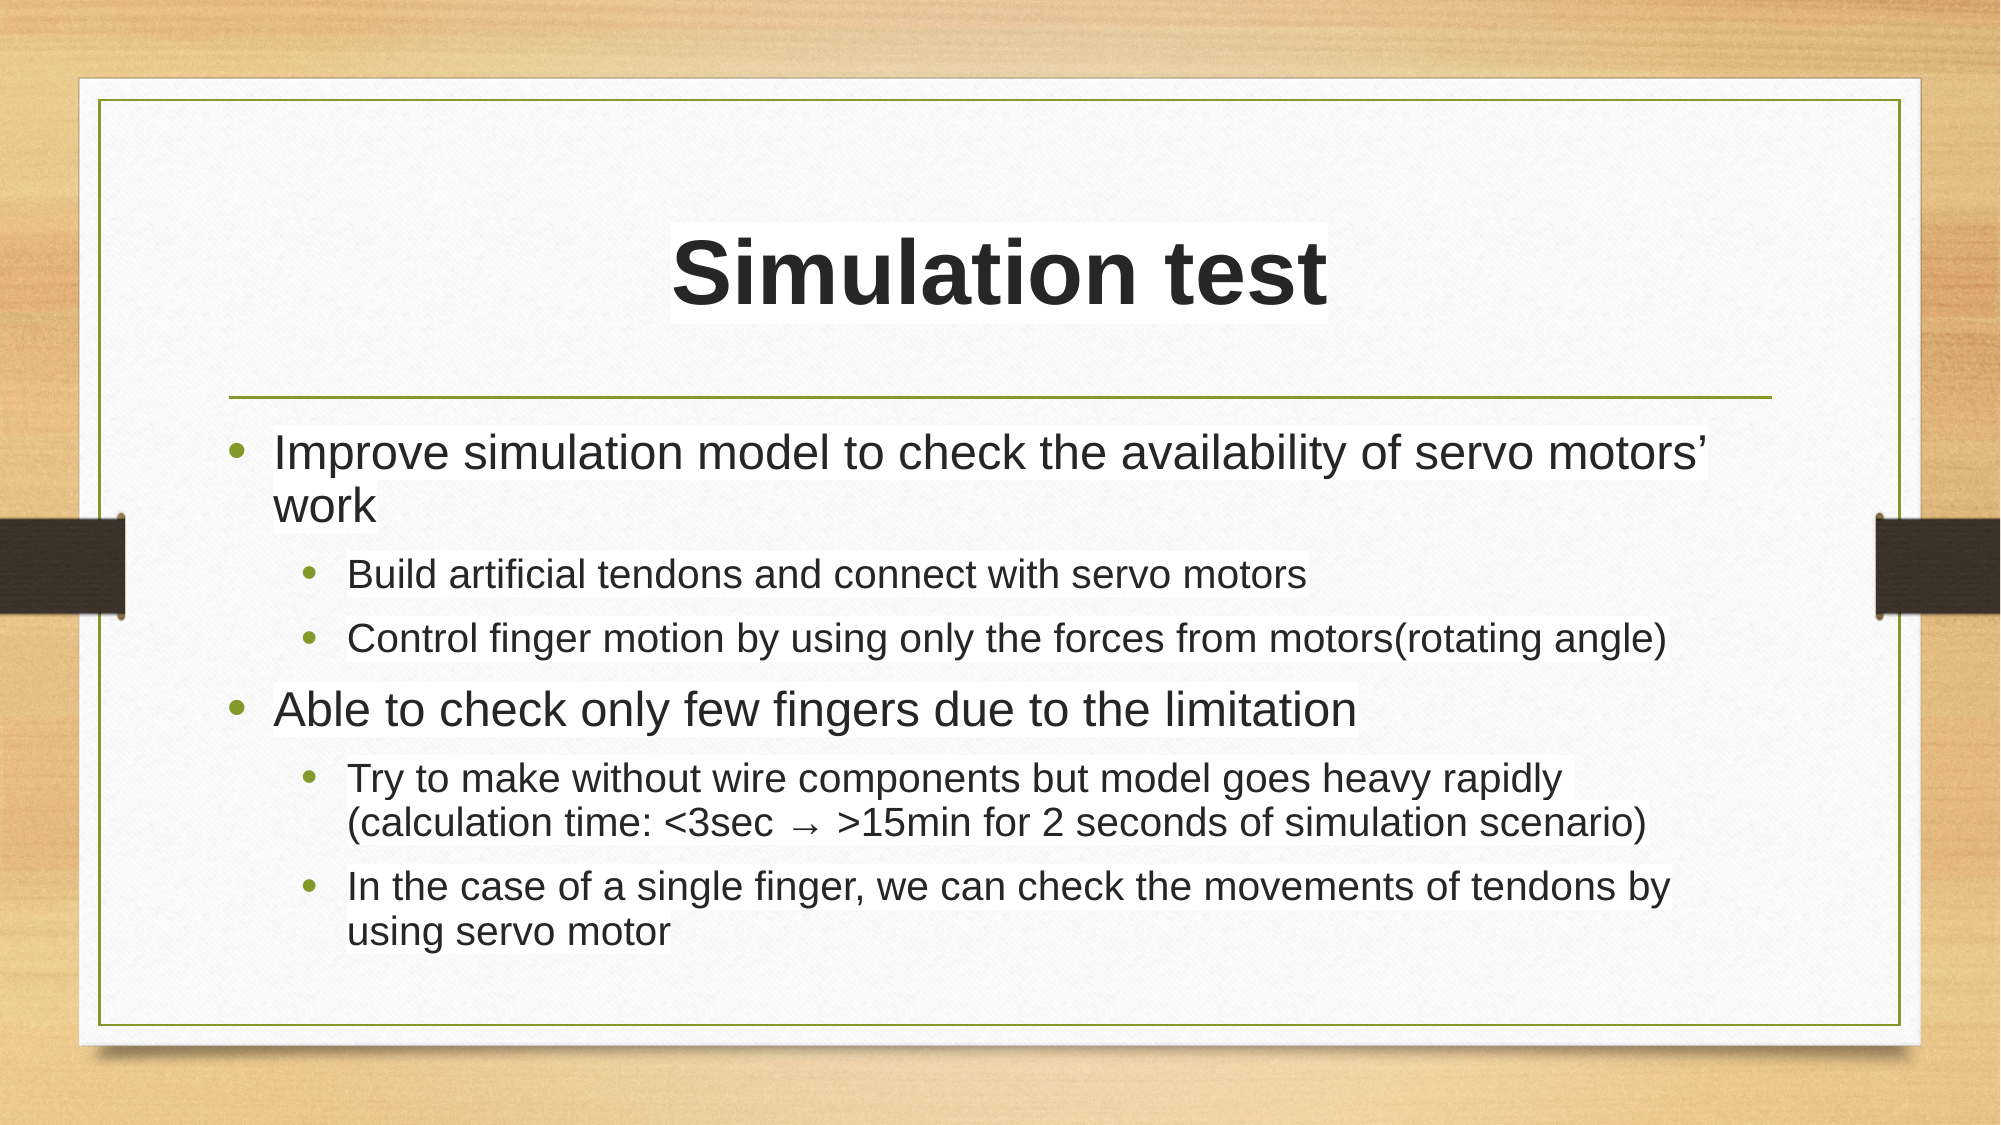

# Simulation test
Improve simulation model to check the availability of servo motors’ work
Build artificial tendons and connect with servo motors
Control finger motion by using only the forces from motors(rotating angle)
Able to check only few fingers due to the limitation
Try to make without wire components but model goes heavy rapidly
(calculation time: <3sec → >15min for 2 seconds of simulation scenario)
In the case of a single finger, we can check the movements of tendons by using servo motor